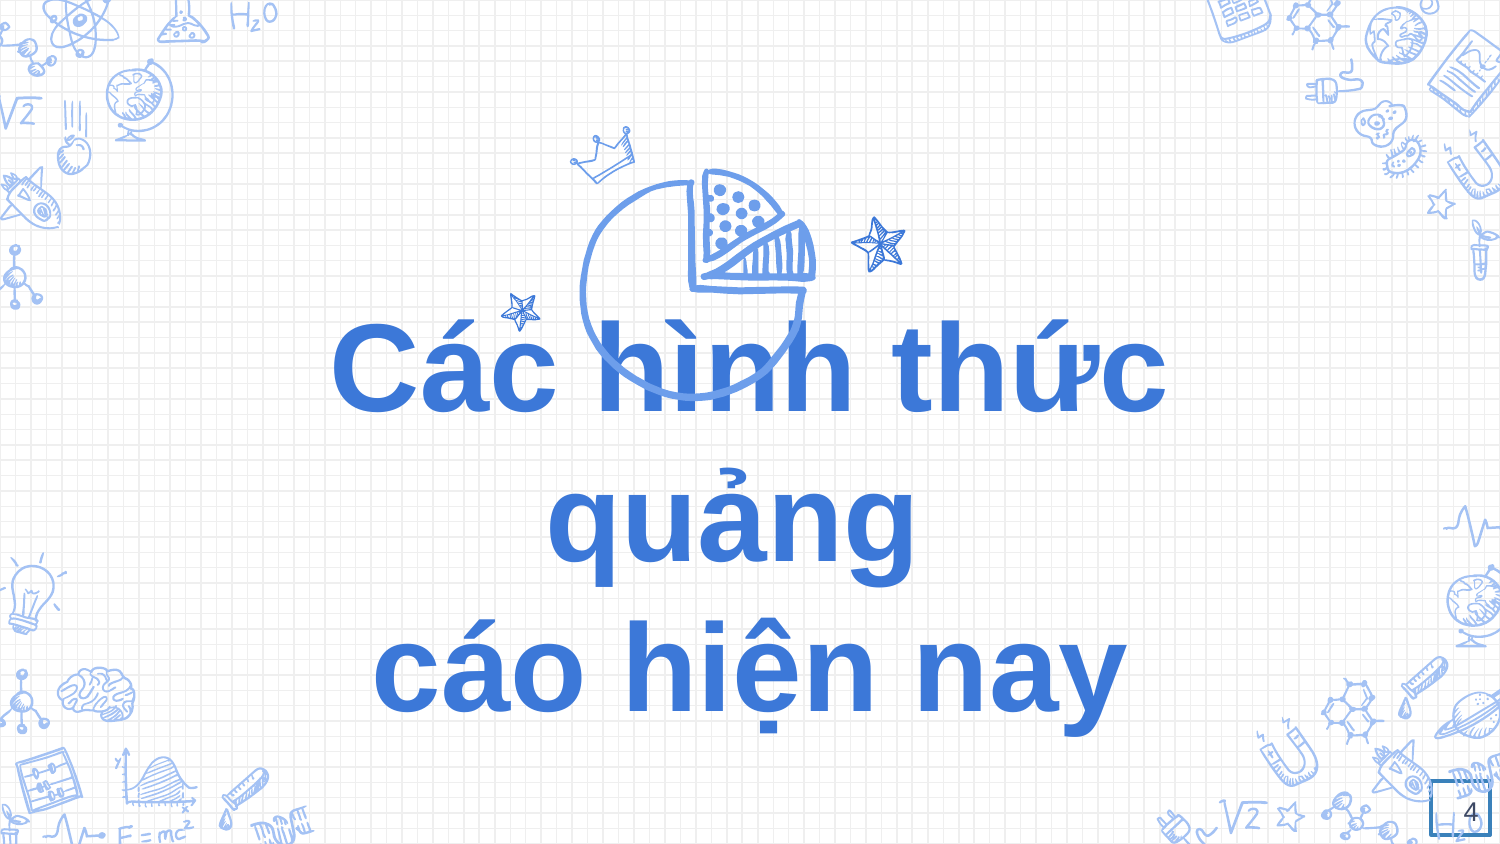

Các hình thức quảng
cáo hiện nay
4